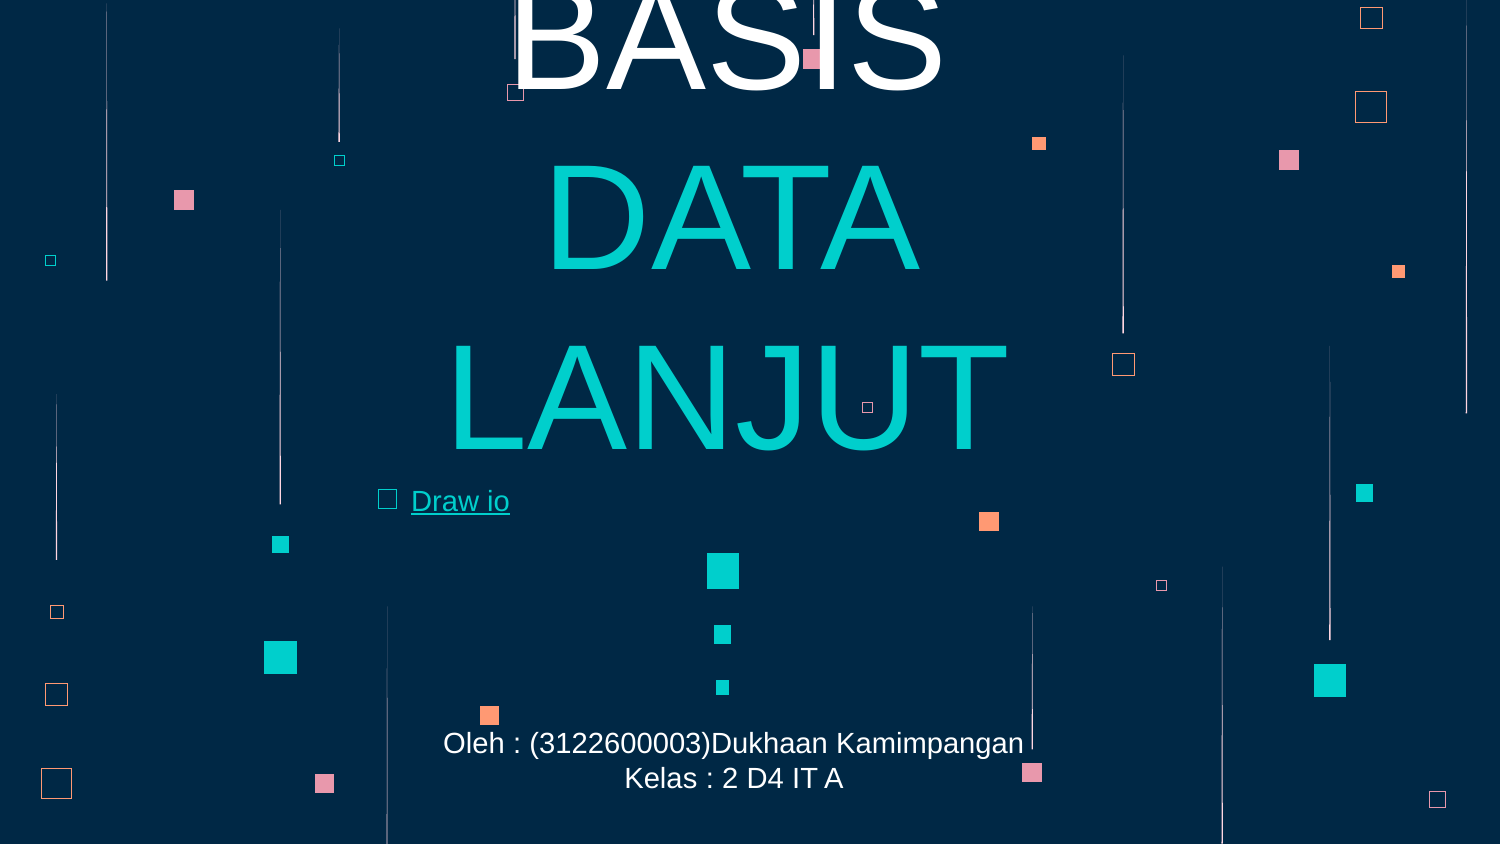

# BASIS DATA LANJUT

Draw io

Oleh : (3122600003)Dukhaan Kamimpangan
Kelas : 2 D4 IT A